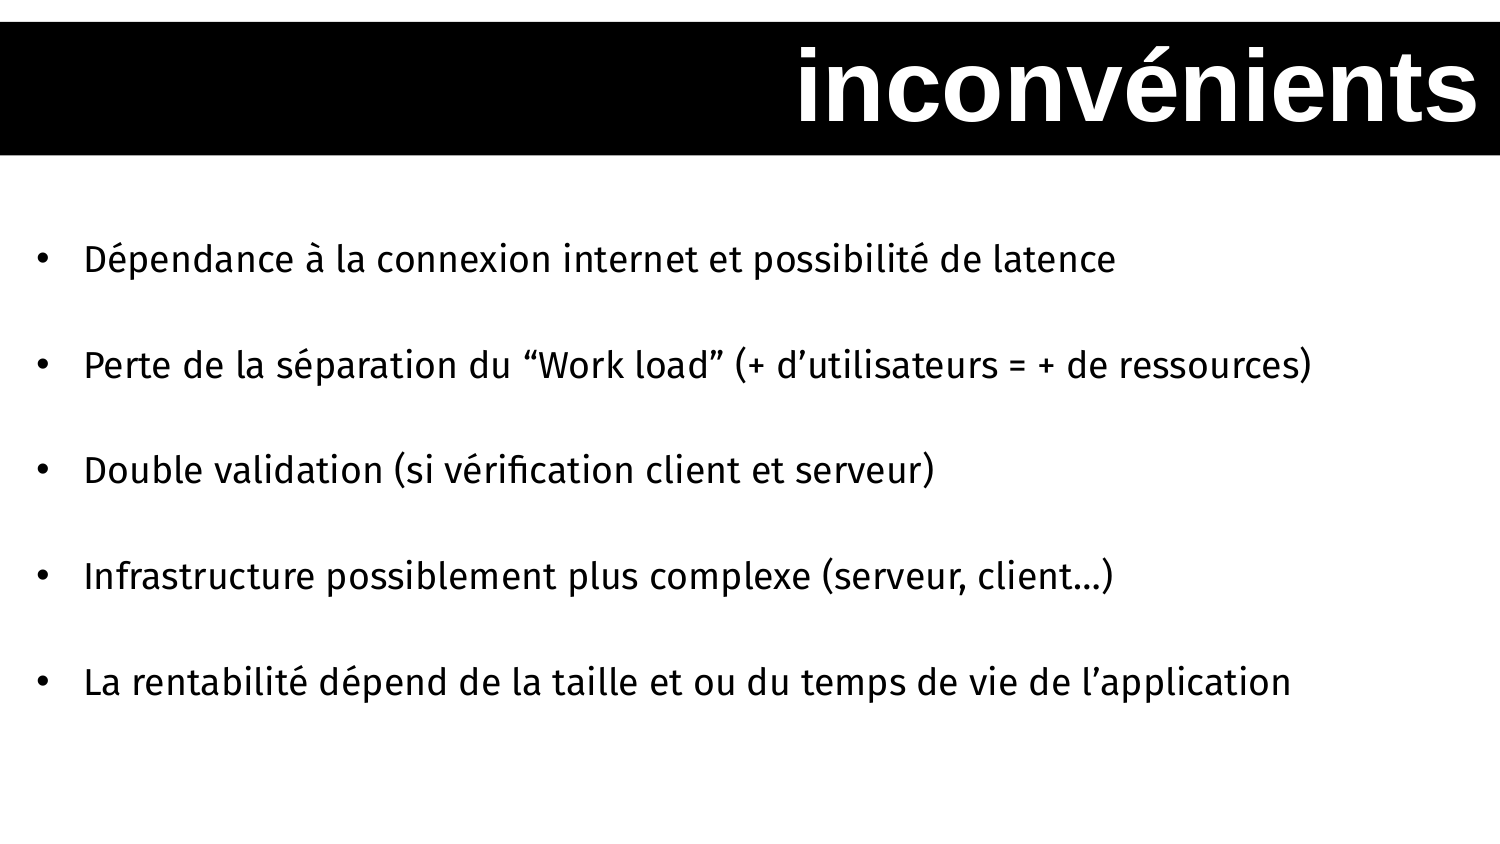

inconvénients
Dépendance à la connexion internet et possibilité de latence
Perte de la séparation du “Work load” (+ d’utilisateurs = + de ressources)
Double validation (si vérification client et serveur)
Infrastructure possiblement plus complexe (serveur, client…)
La rentabilité dépend de la taille et ou du temps de vie de l’application